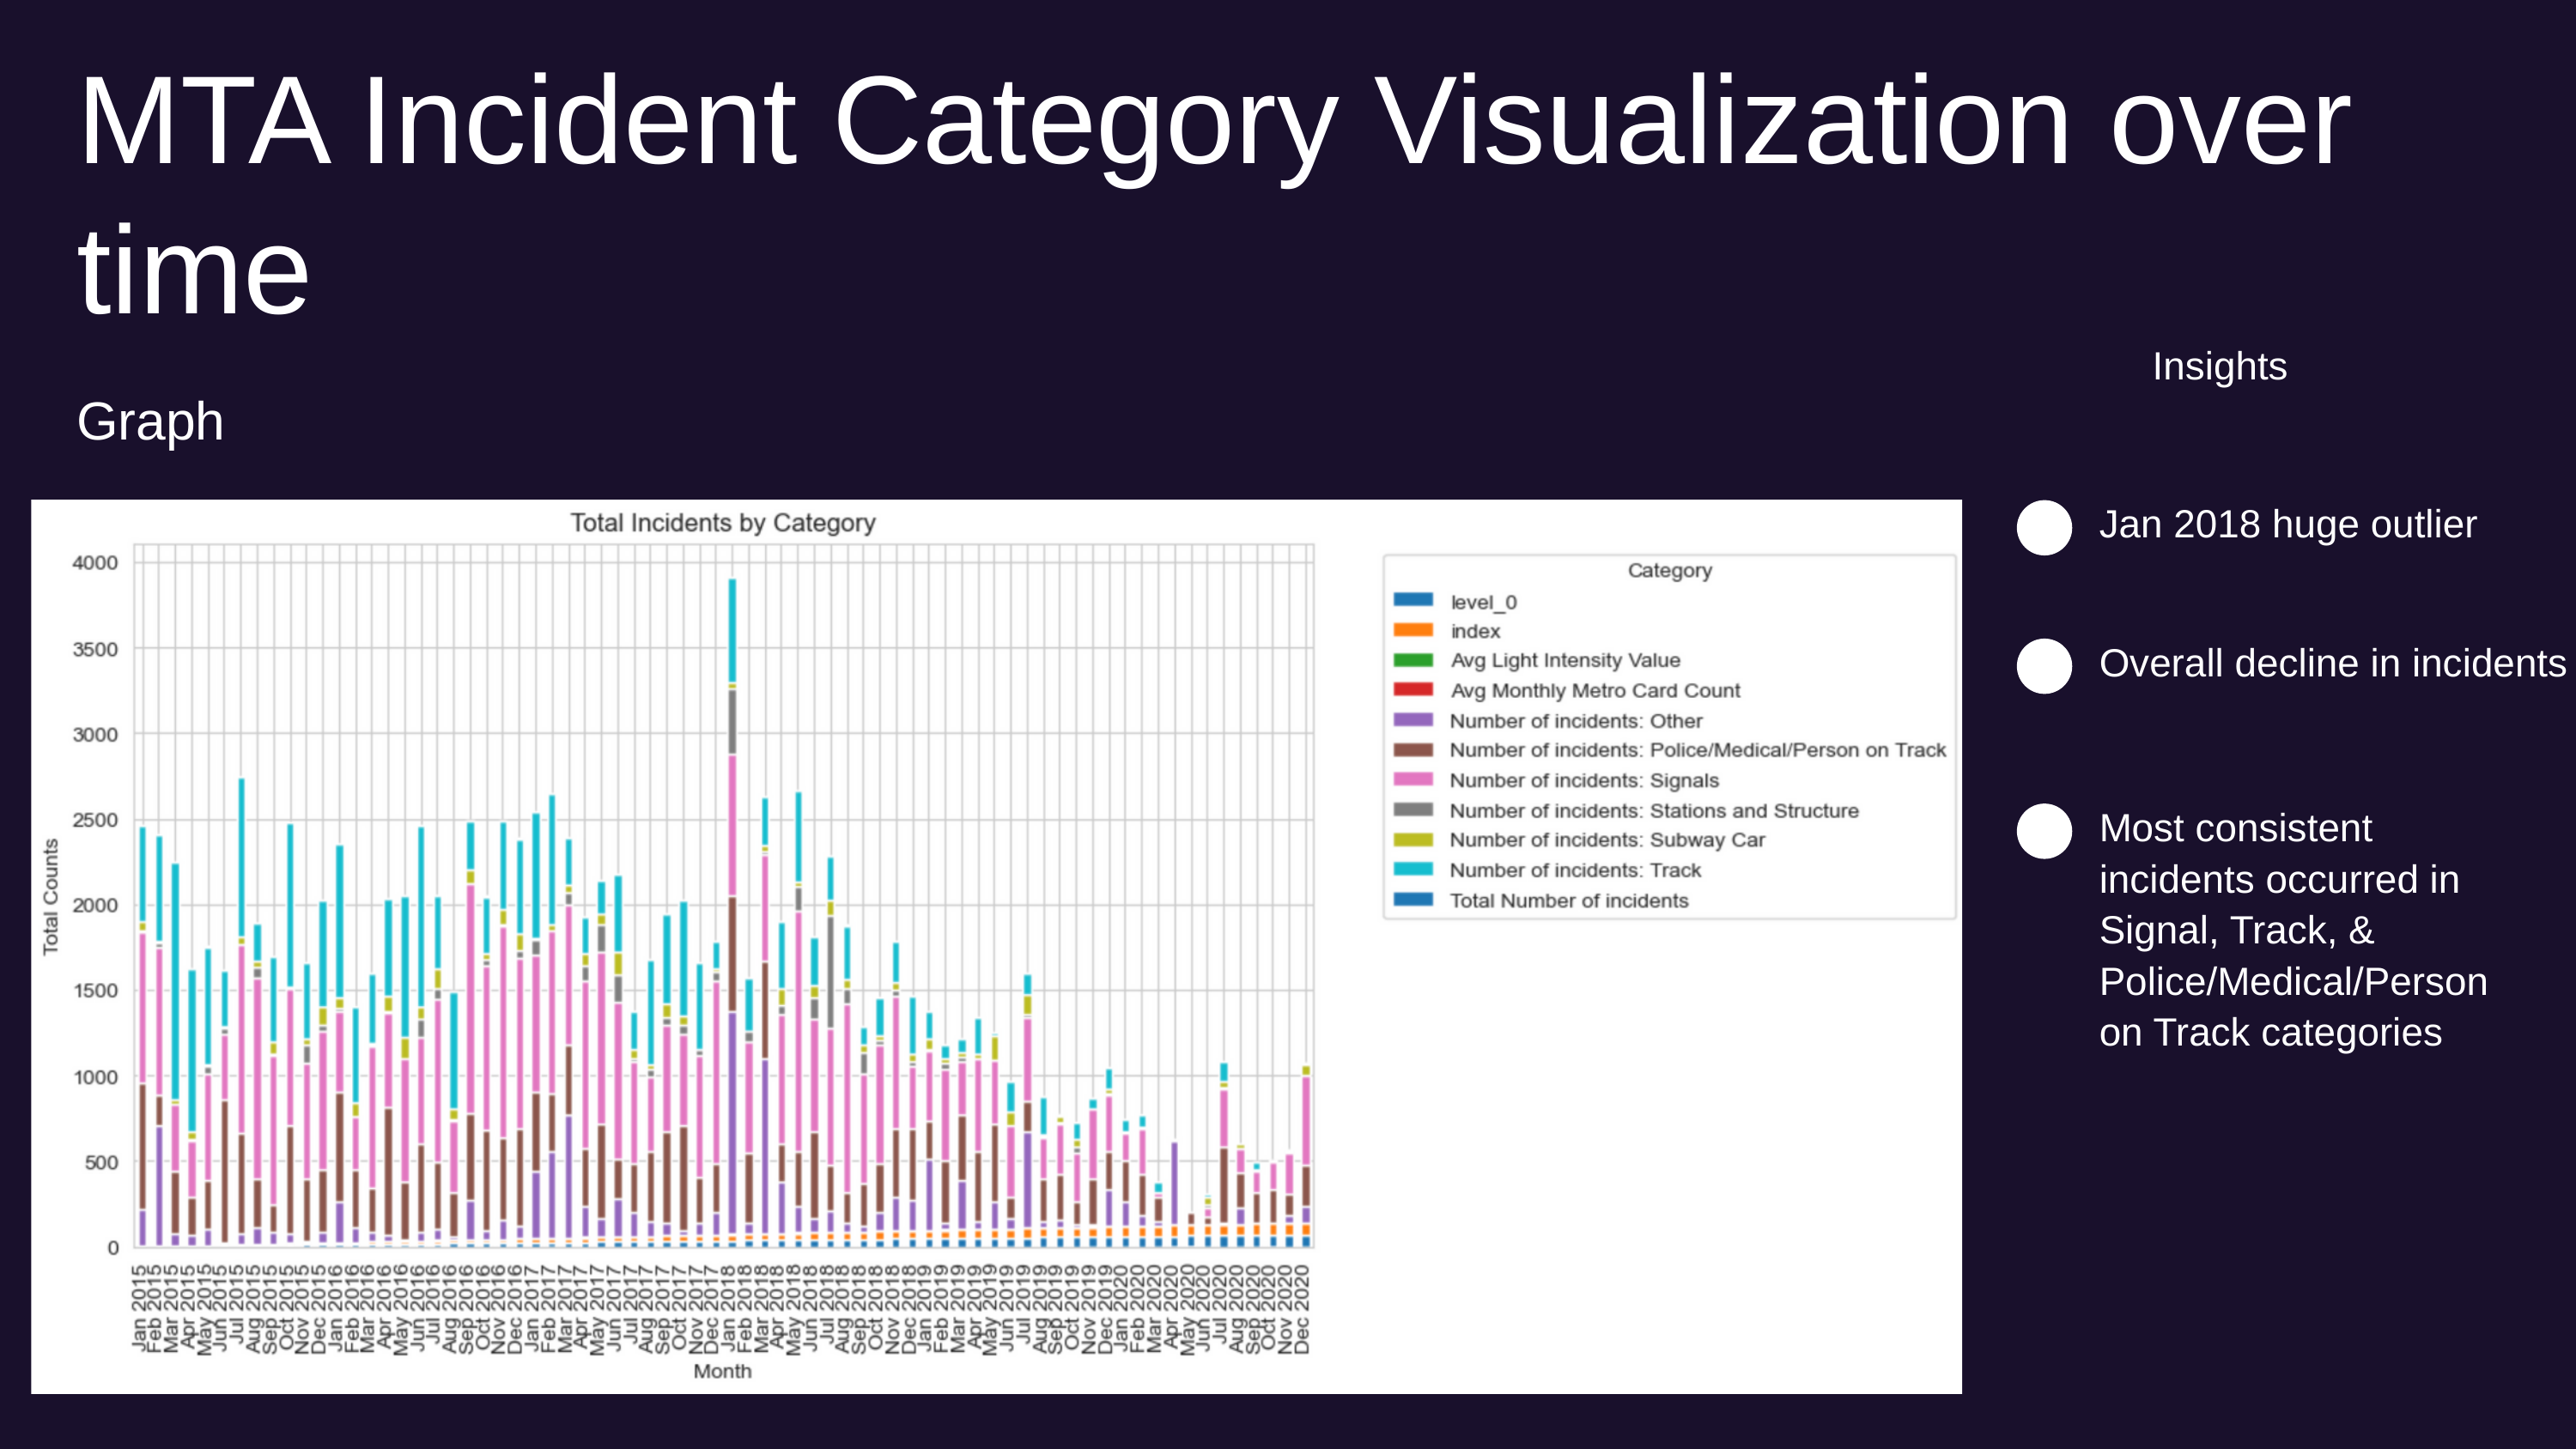

MTA Incident Category Visualization over time
Graph
Insights
Jan 2018 huge outlier

Overall decline in incidents

Most consistent
incidents occurred in Signal, Track, & Police/Medical/Person
on Track categories